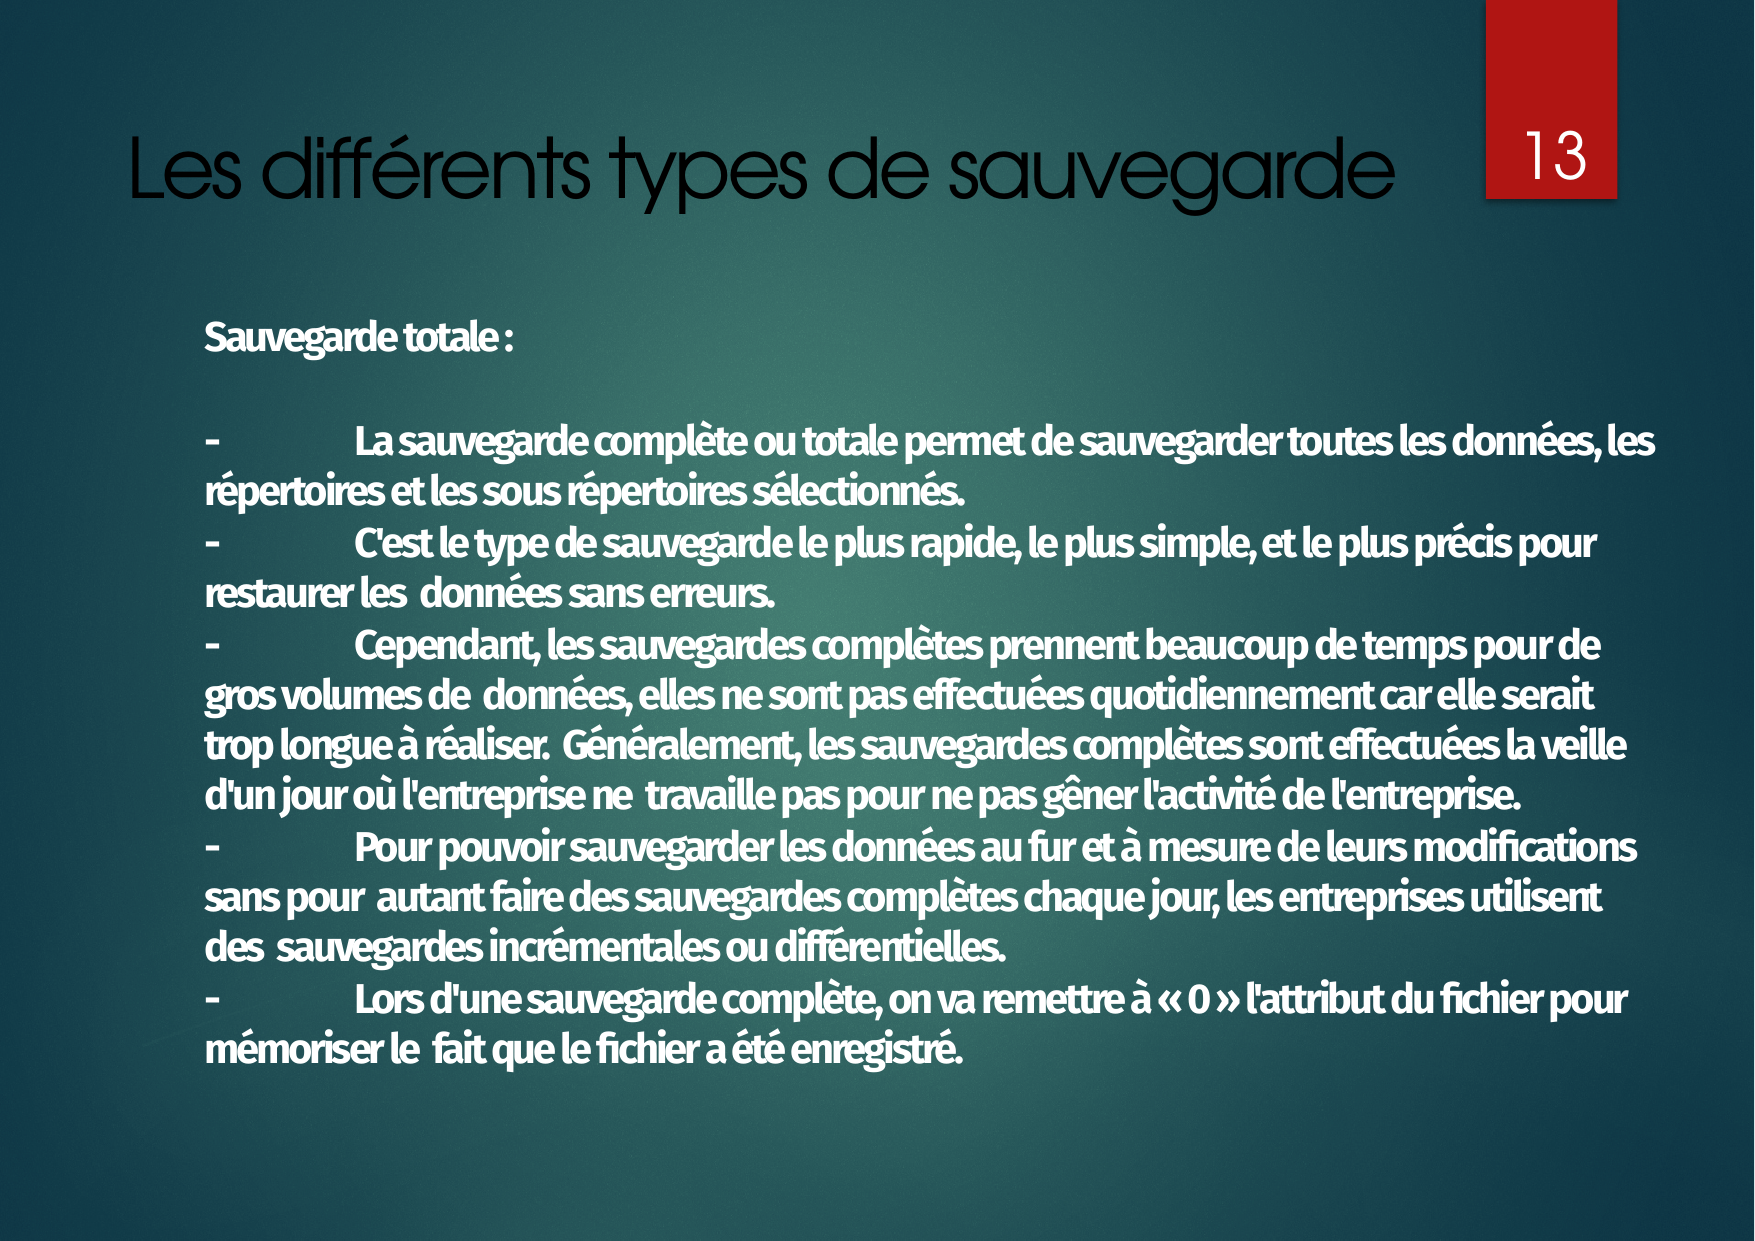

13
# Les différents types de sauvegarde
Sauvegarde totale :

-  	La sauvegarde complète ou totale permet de sauvegarder toutes les données, les  répertoires et les sous répertoires sélectionnés.
-  	C'est le type de sauvegarde le plus rapide, le plus simple, et le plus précis pour restaurer les  données sans erreurs.
-  	Cependant, les sauvegardes complètes prennent beaucoup de temps pour de gros volumes de  données, elles ne sont pas effectuées quotidiennement car elle serait trop longue à réaliser.  Généralement, les sauvegardes complètes sont effectuées la veille d'un jour où l'entreprise ne  travaille pas pour ne pas gêner l'activité de l'entreprise.
-  	Pour pouvoir sauvegarder les données au fur et à mesure de leurs modifications sans pour  autant faire des sauvegardes complètes chaque jour, les entreprises utilisent des  sauvegardes incrémentales ou différentielles.
-  	Lors d'une sauvegarde complète, on va remettre à « 0 » l'attribut du fichier pour mémoriser le  fait que le fichier a été enregistré.